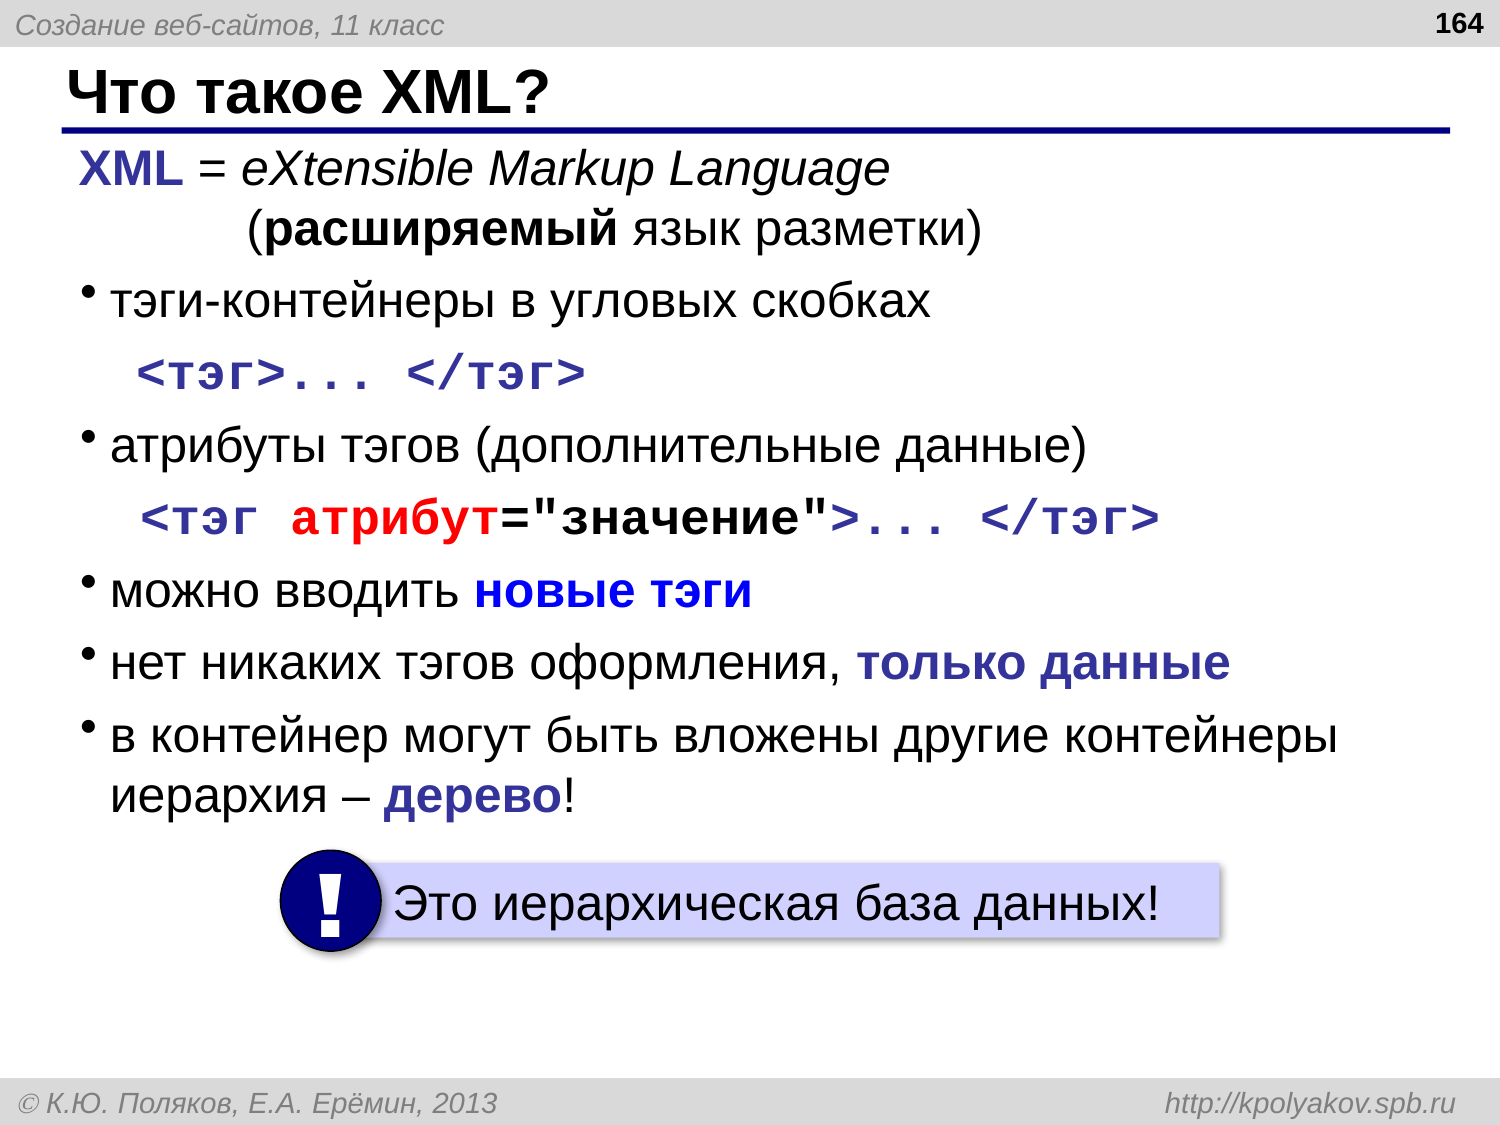

164
# Что такое XML?
XML = eXtensible Markup Language
            (расширяемый язык разметки)
тэги-контейнеры в угловых скобках
    <тэг>... </тэг>
атрибуты тэгов (дополнительные данные)
  <тэг атрибут="значение">... </тэг>
можно вводить новые тэги
нет никаких тэгов оформления, только данные
в контейнер могут быть вложены другие контейнеры
иерархия – дерево!
!
  Это иерархическая база данных!